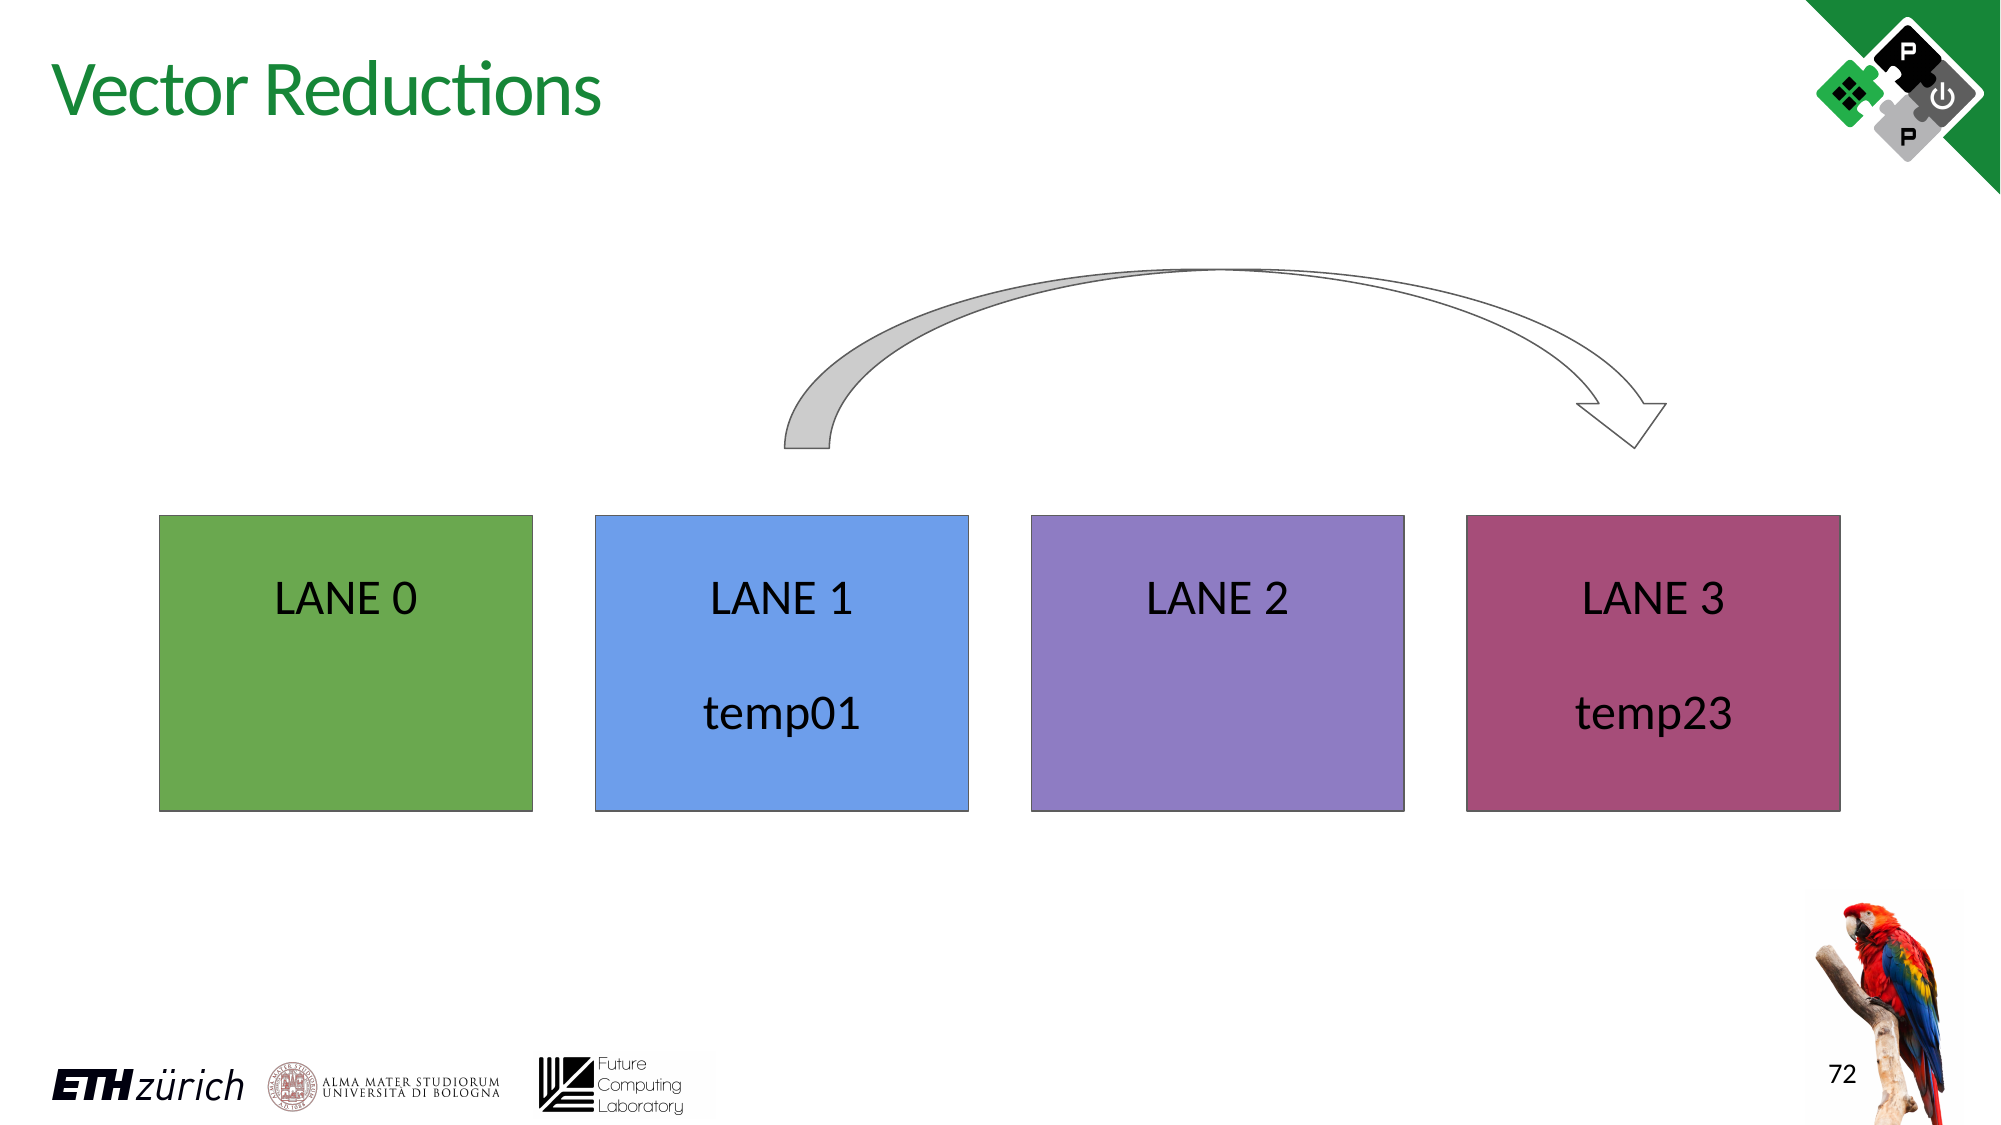

# Vector Reductions

LANE 0
LANE 1
LANE 2
LANE 3

temp01

temp23
72